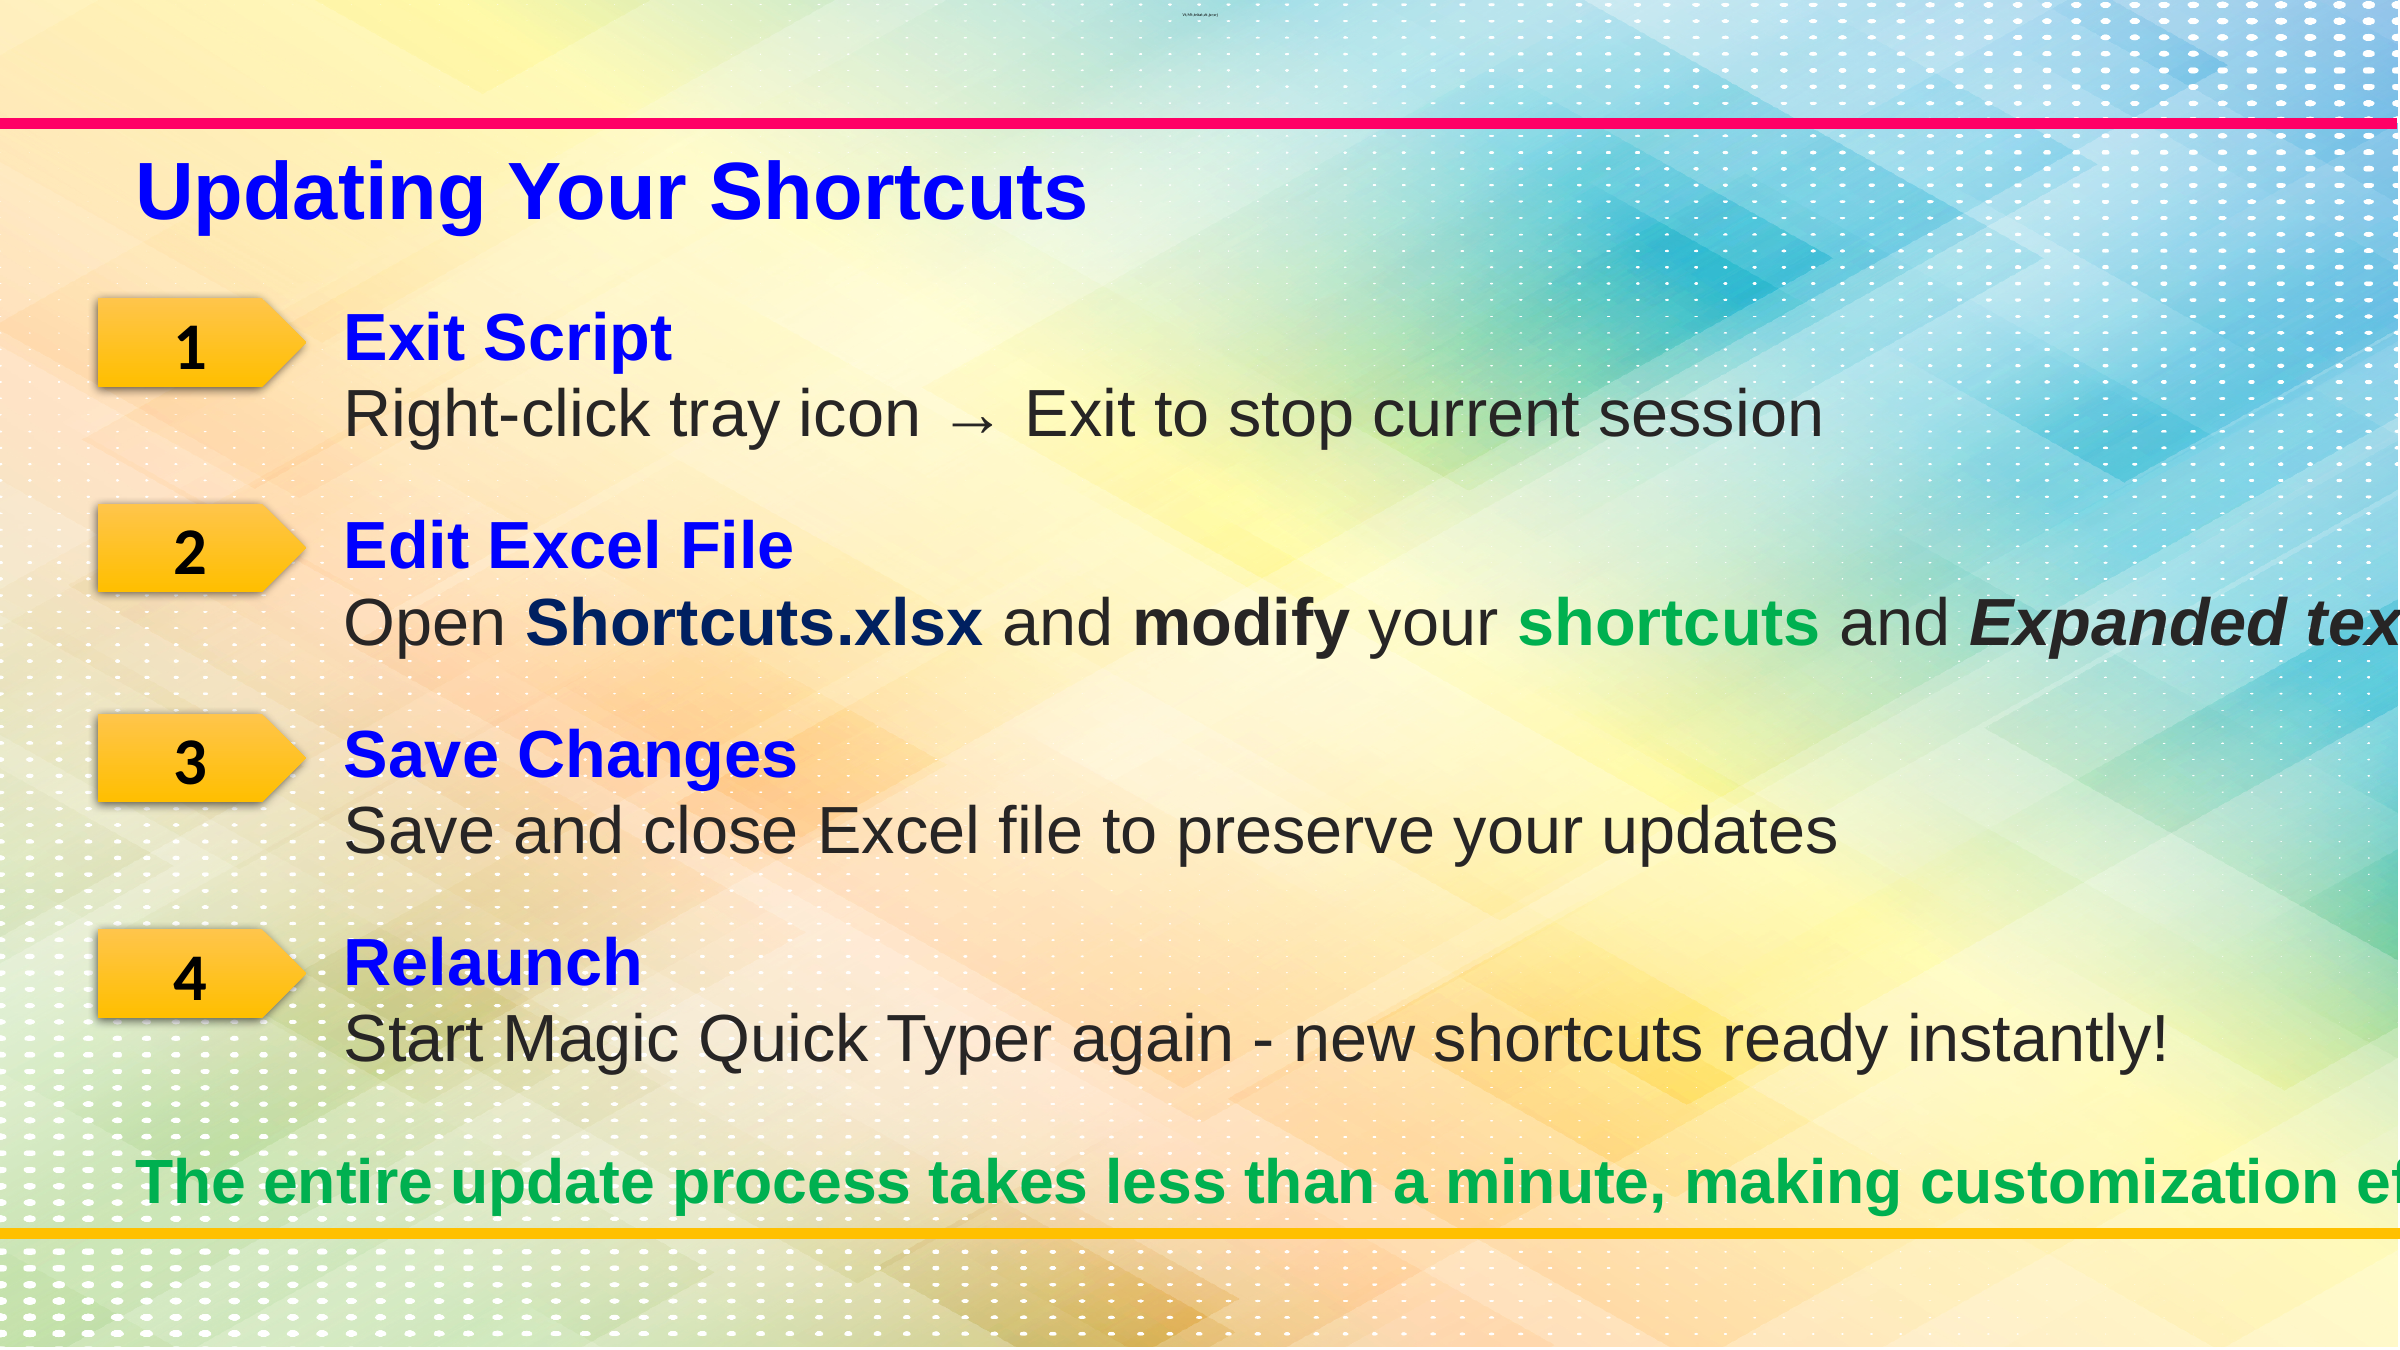

Updating Your Shortcuts
1
Exit Script
Right-click tray icon → Exit to stop current session
2
Edit Excel File
Open Shortcuts.xlsx and modify your shortcuts and Expanded text
3
Save Changes
Save and close Excel file to preserve your updates
4
Relaunch
Start Magic Quick Typer again - new shortcuts ready instantly!
The entire update process takes less than a minute, making customization effortless.